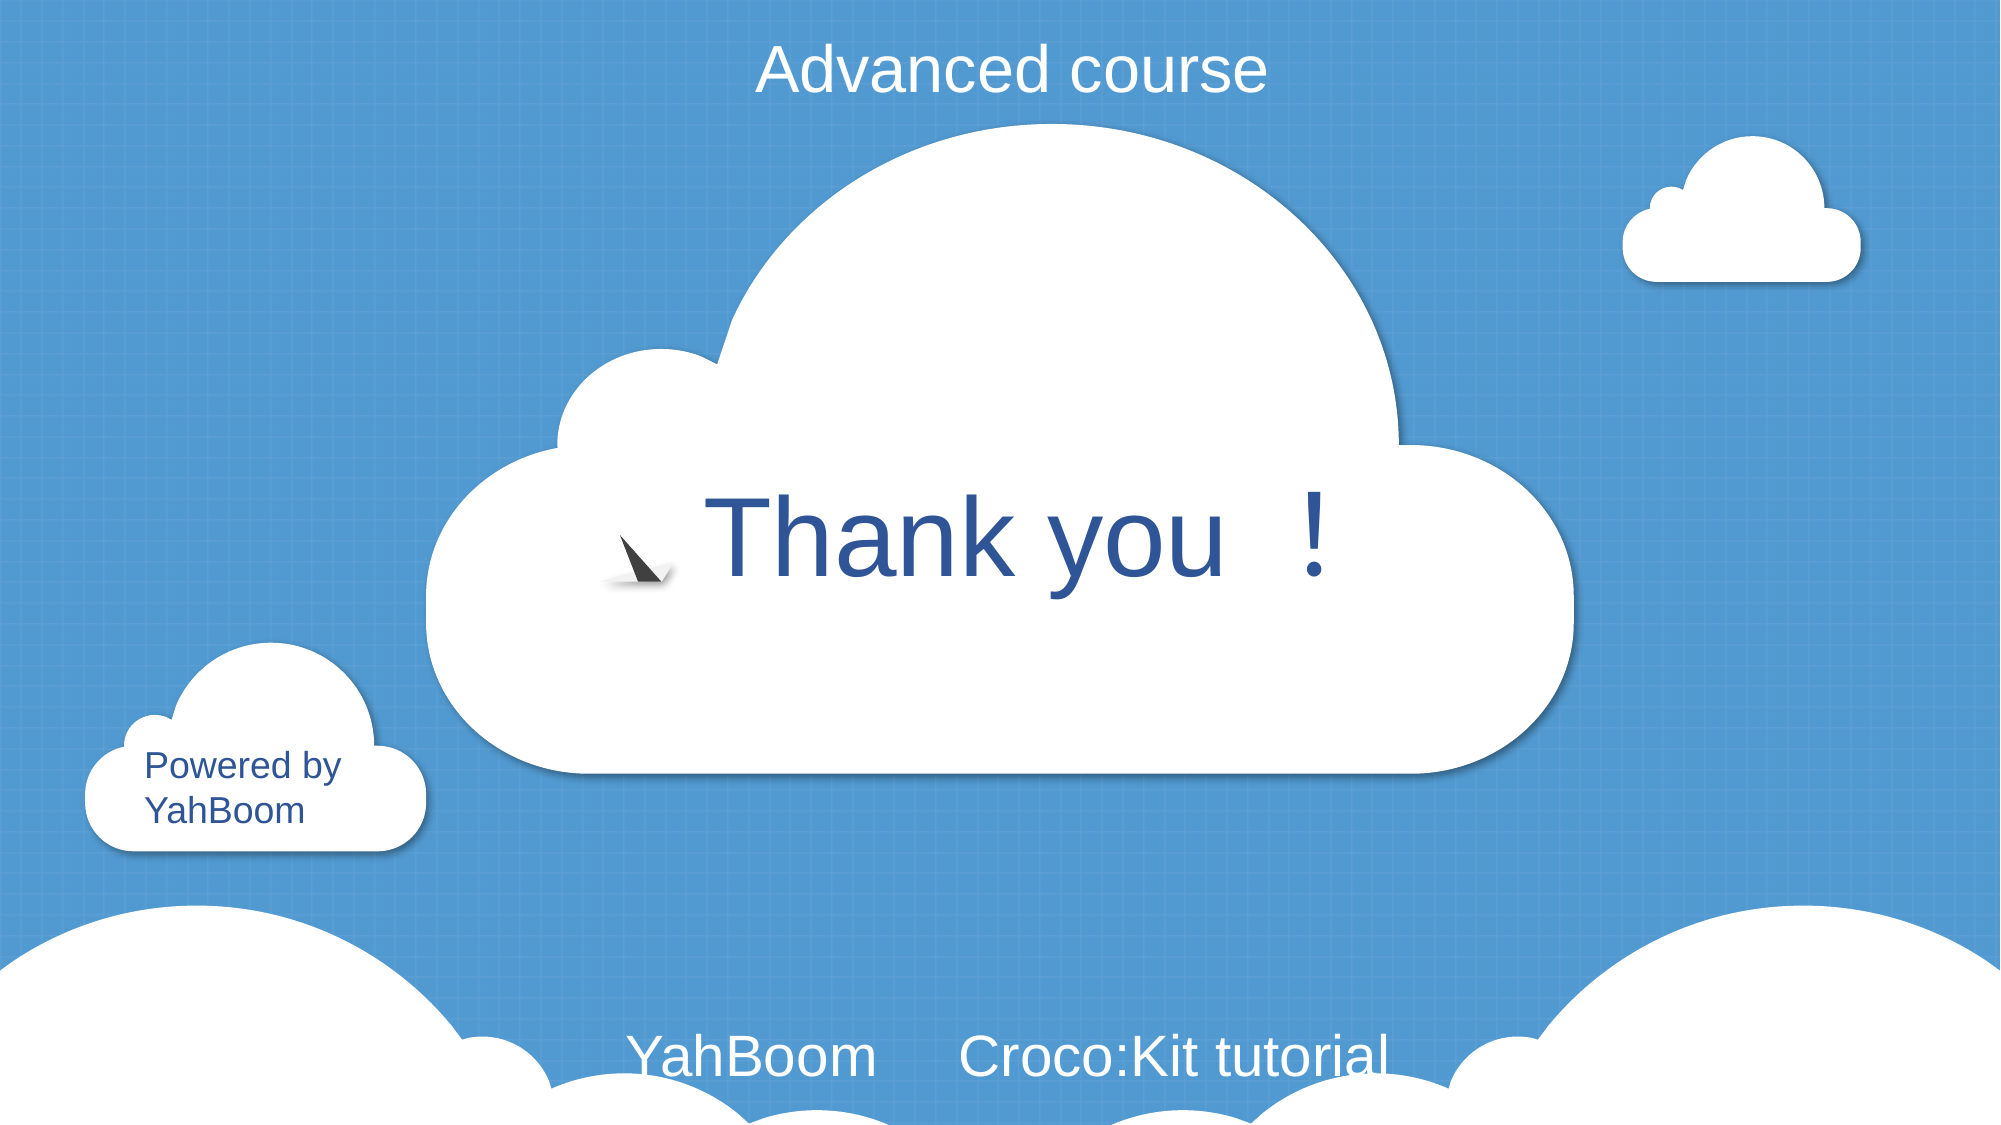

Advanced course

Thank you ！

Powered by  YahBoom

 YahBoom     Croco:Kit tutorial